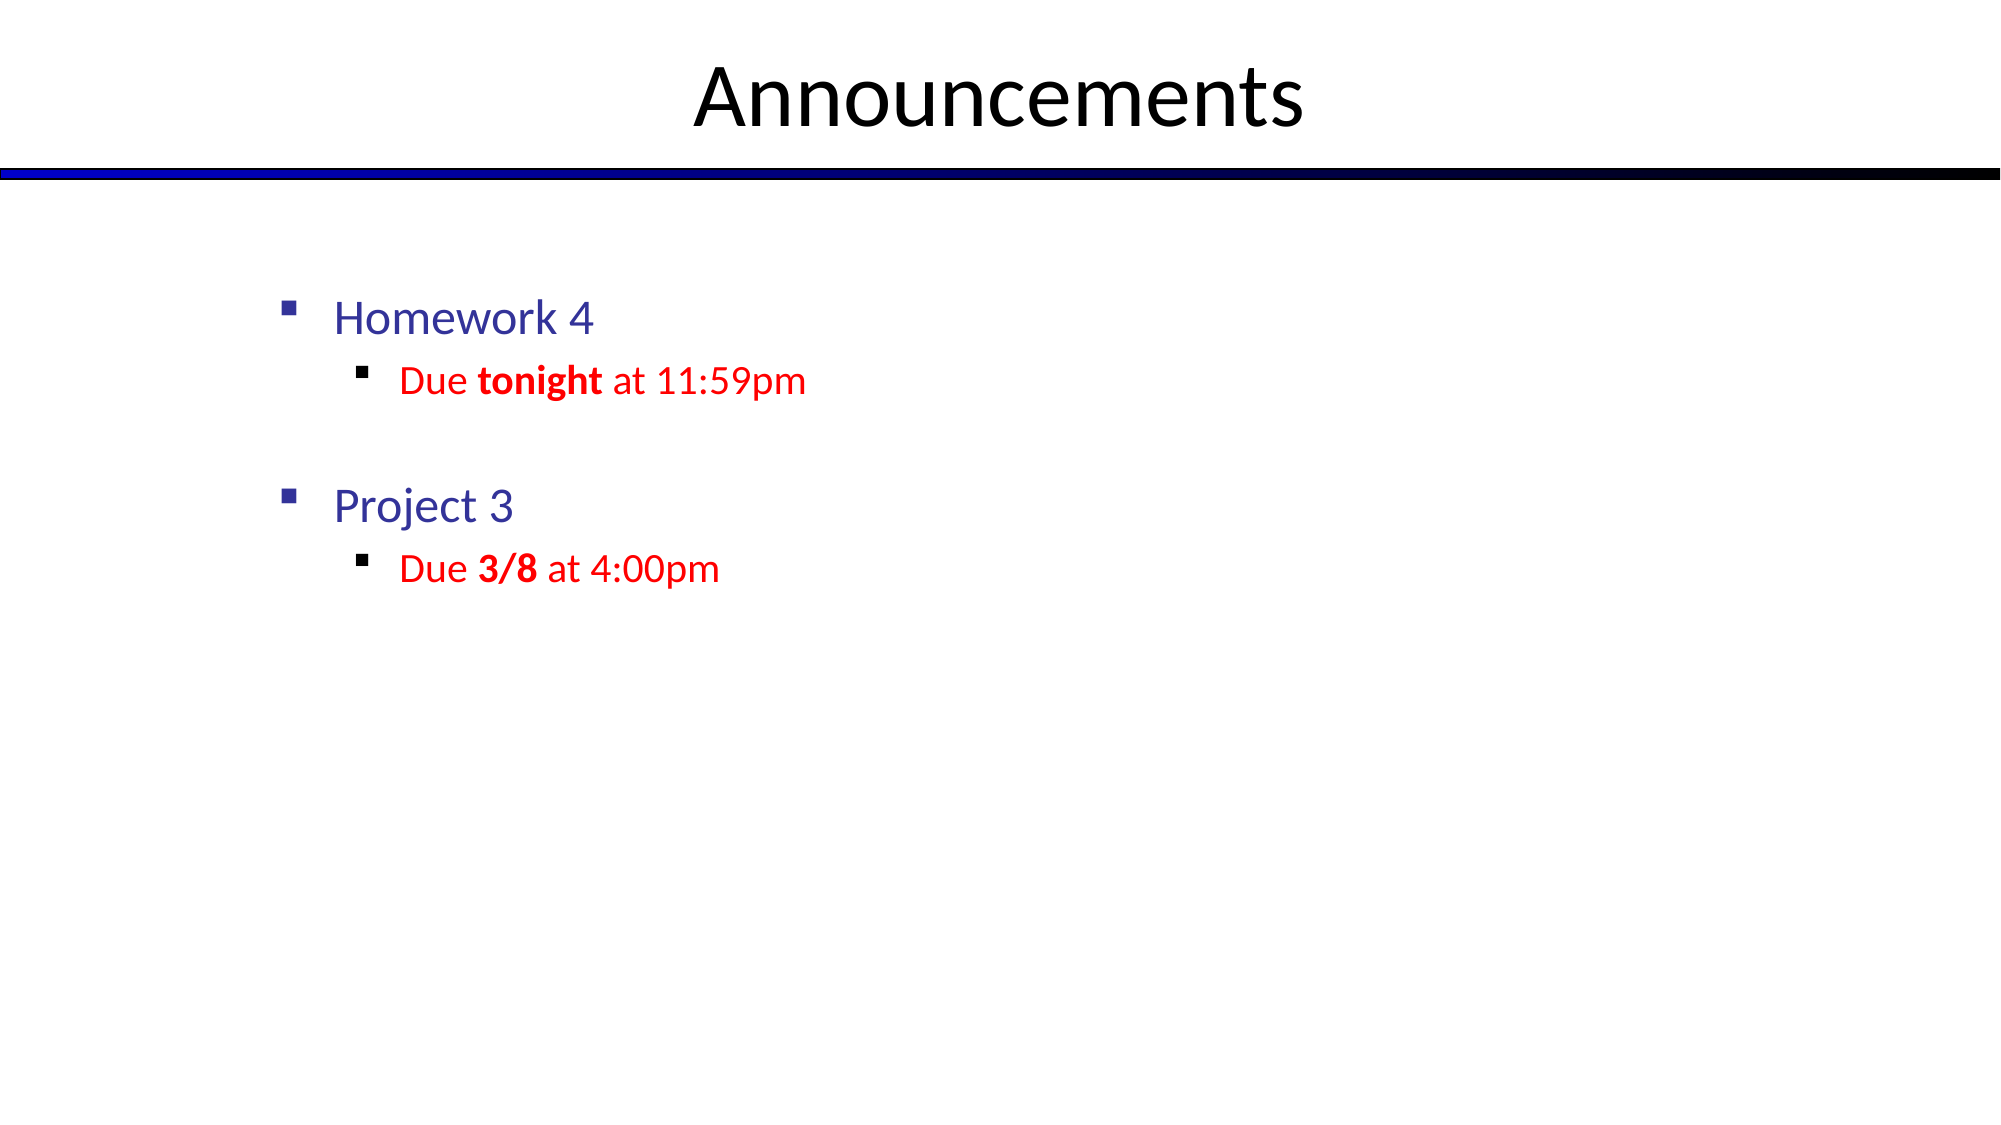

# Announcements

Homework 4
Due tonight at 11:59pm

Project 3
Due 3/8 at 4:00pm